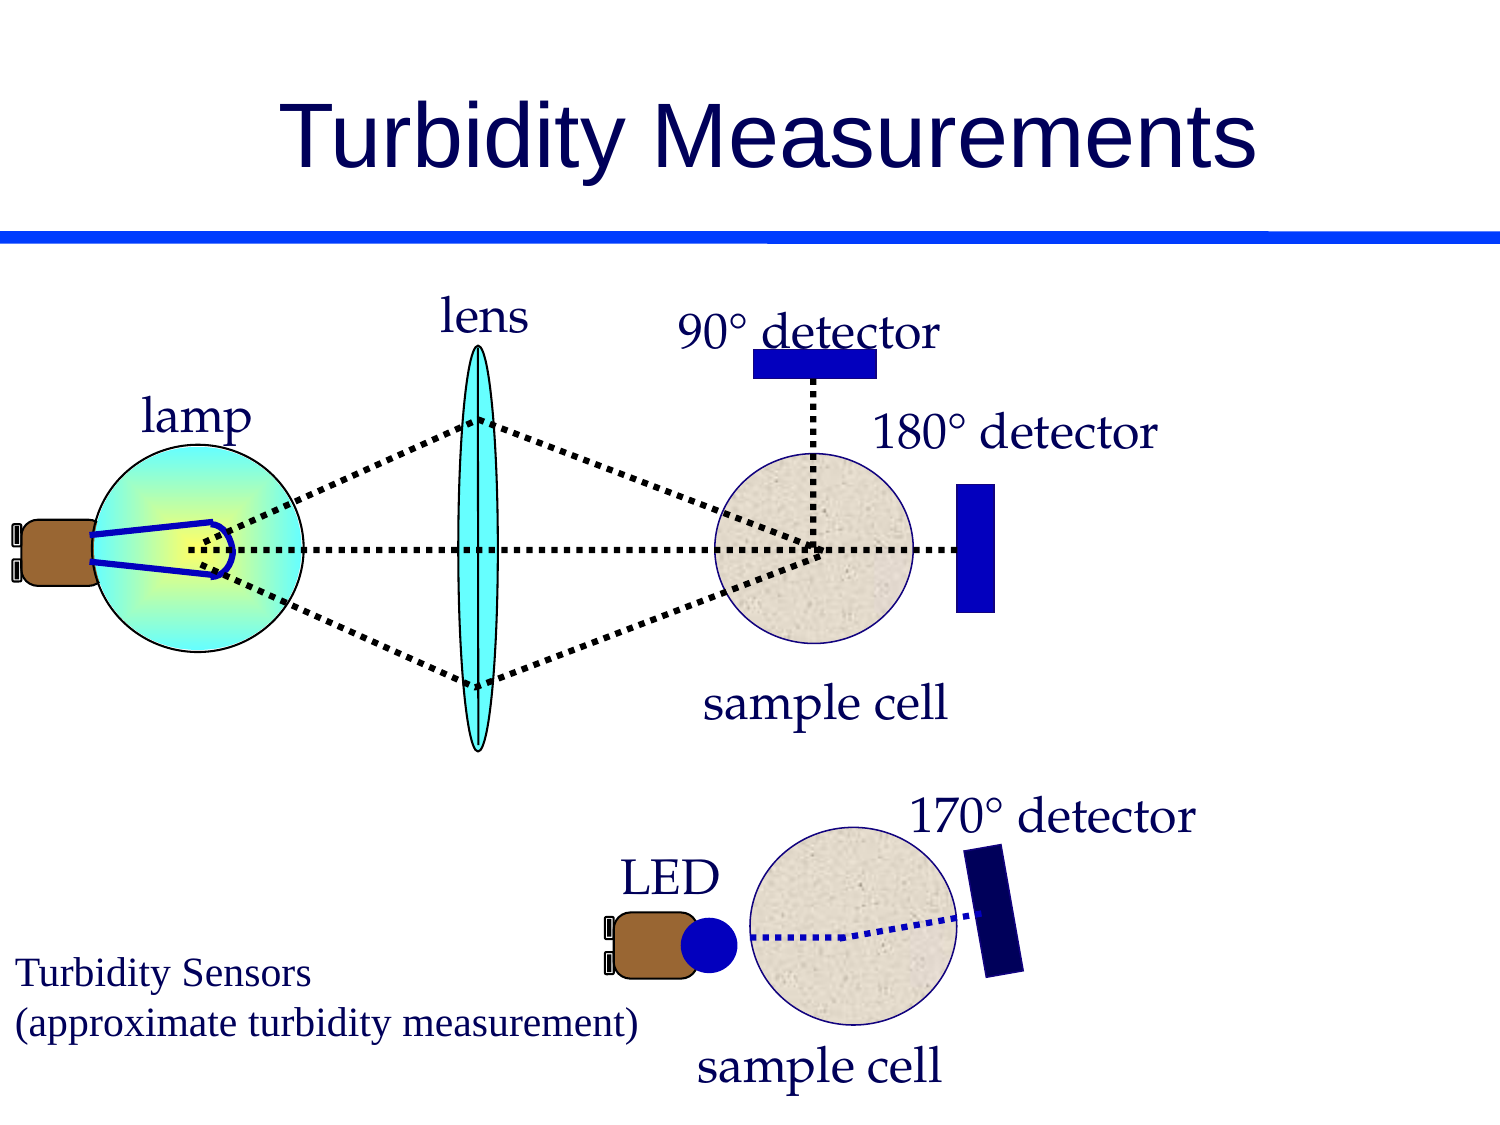

# Turbidity Measurements
lens
90° detector

lamp
180° detector

sample cell
170° detector

LED

sample cell
Turbidity Sensors
(approximate turbidity measurement)